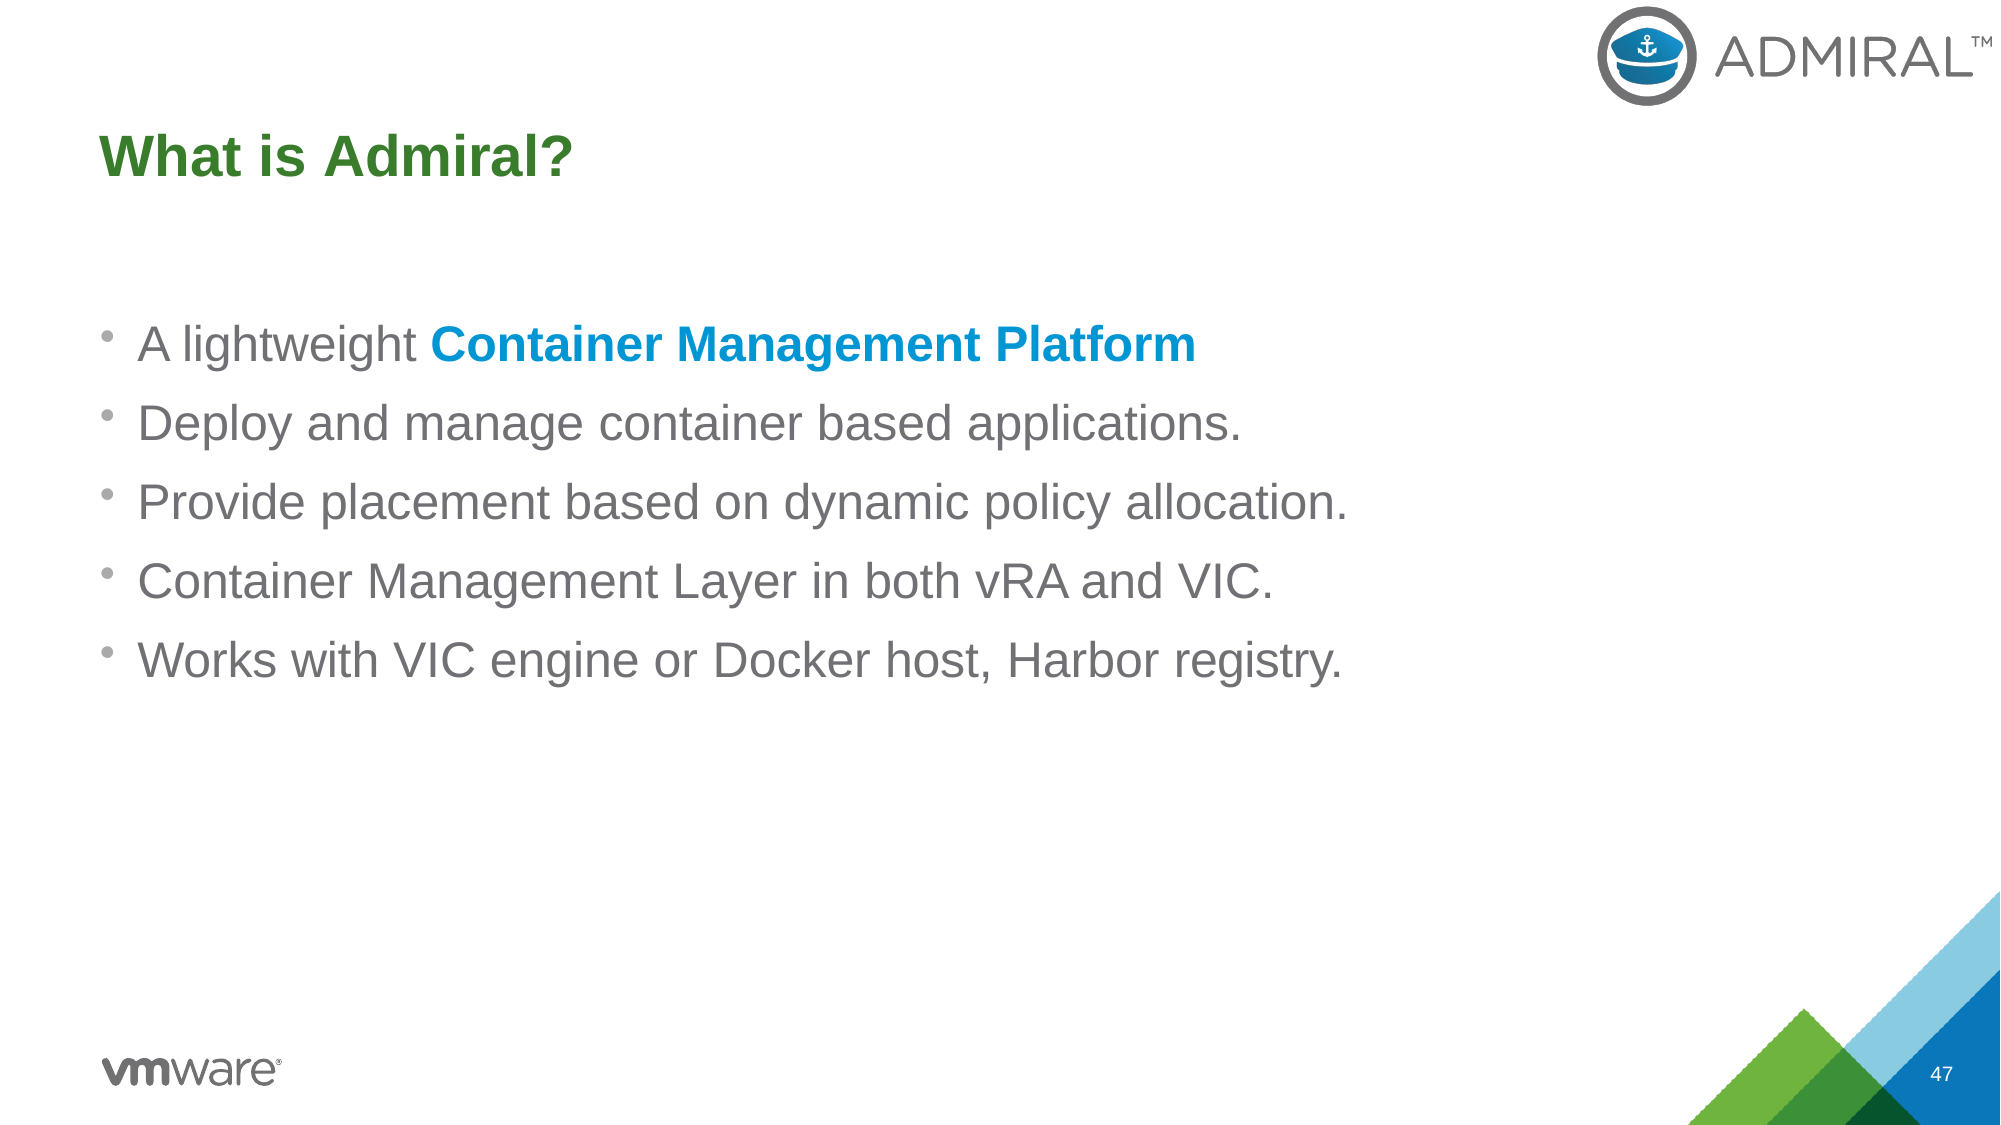

# What is Admiral?
A lightweight Container Management Platform
Deploy and manage container based applications.
Provide placement based on dynamic policy allocation.
Container Management Layer in both vRA and VIC.
Works with VIC engine or Docker host, Harbor registry.
47